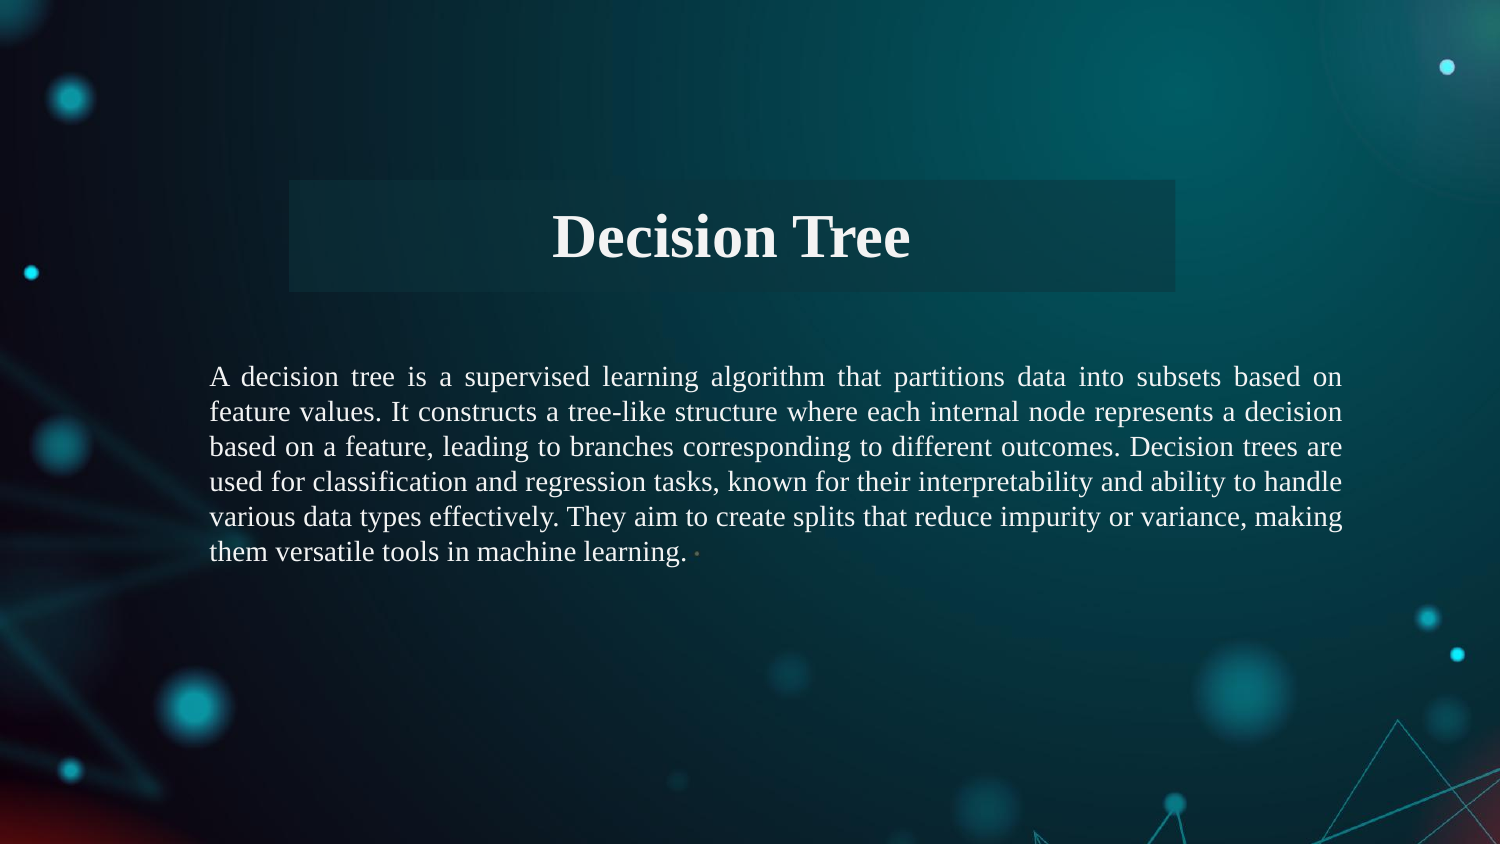

# Decision Tree
A decision tree is a supervised learning algorithm that partitions data into subsets based on feature values. It constructs a tree-like structure where each internal node represents a decision based on a feature, leading to branches corresponding to different outcomes. Decision trees are used for classification and regression tasks, known for their interpretability and ability to handle various data types effectively. They aim to create splits that reduce impurity or variance, making them versatile tools in machine learning.